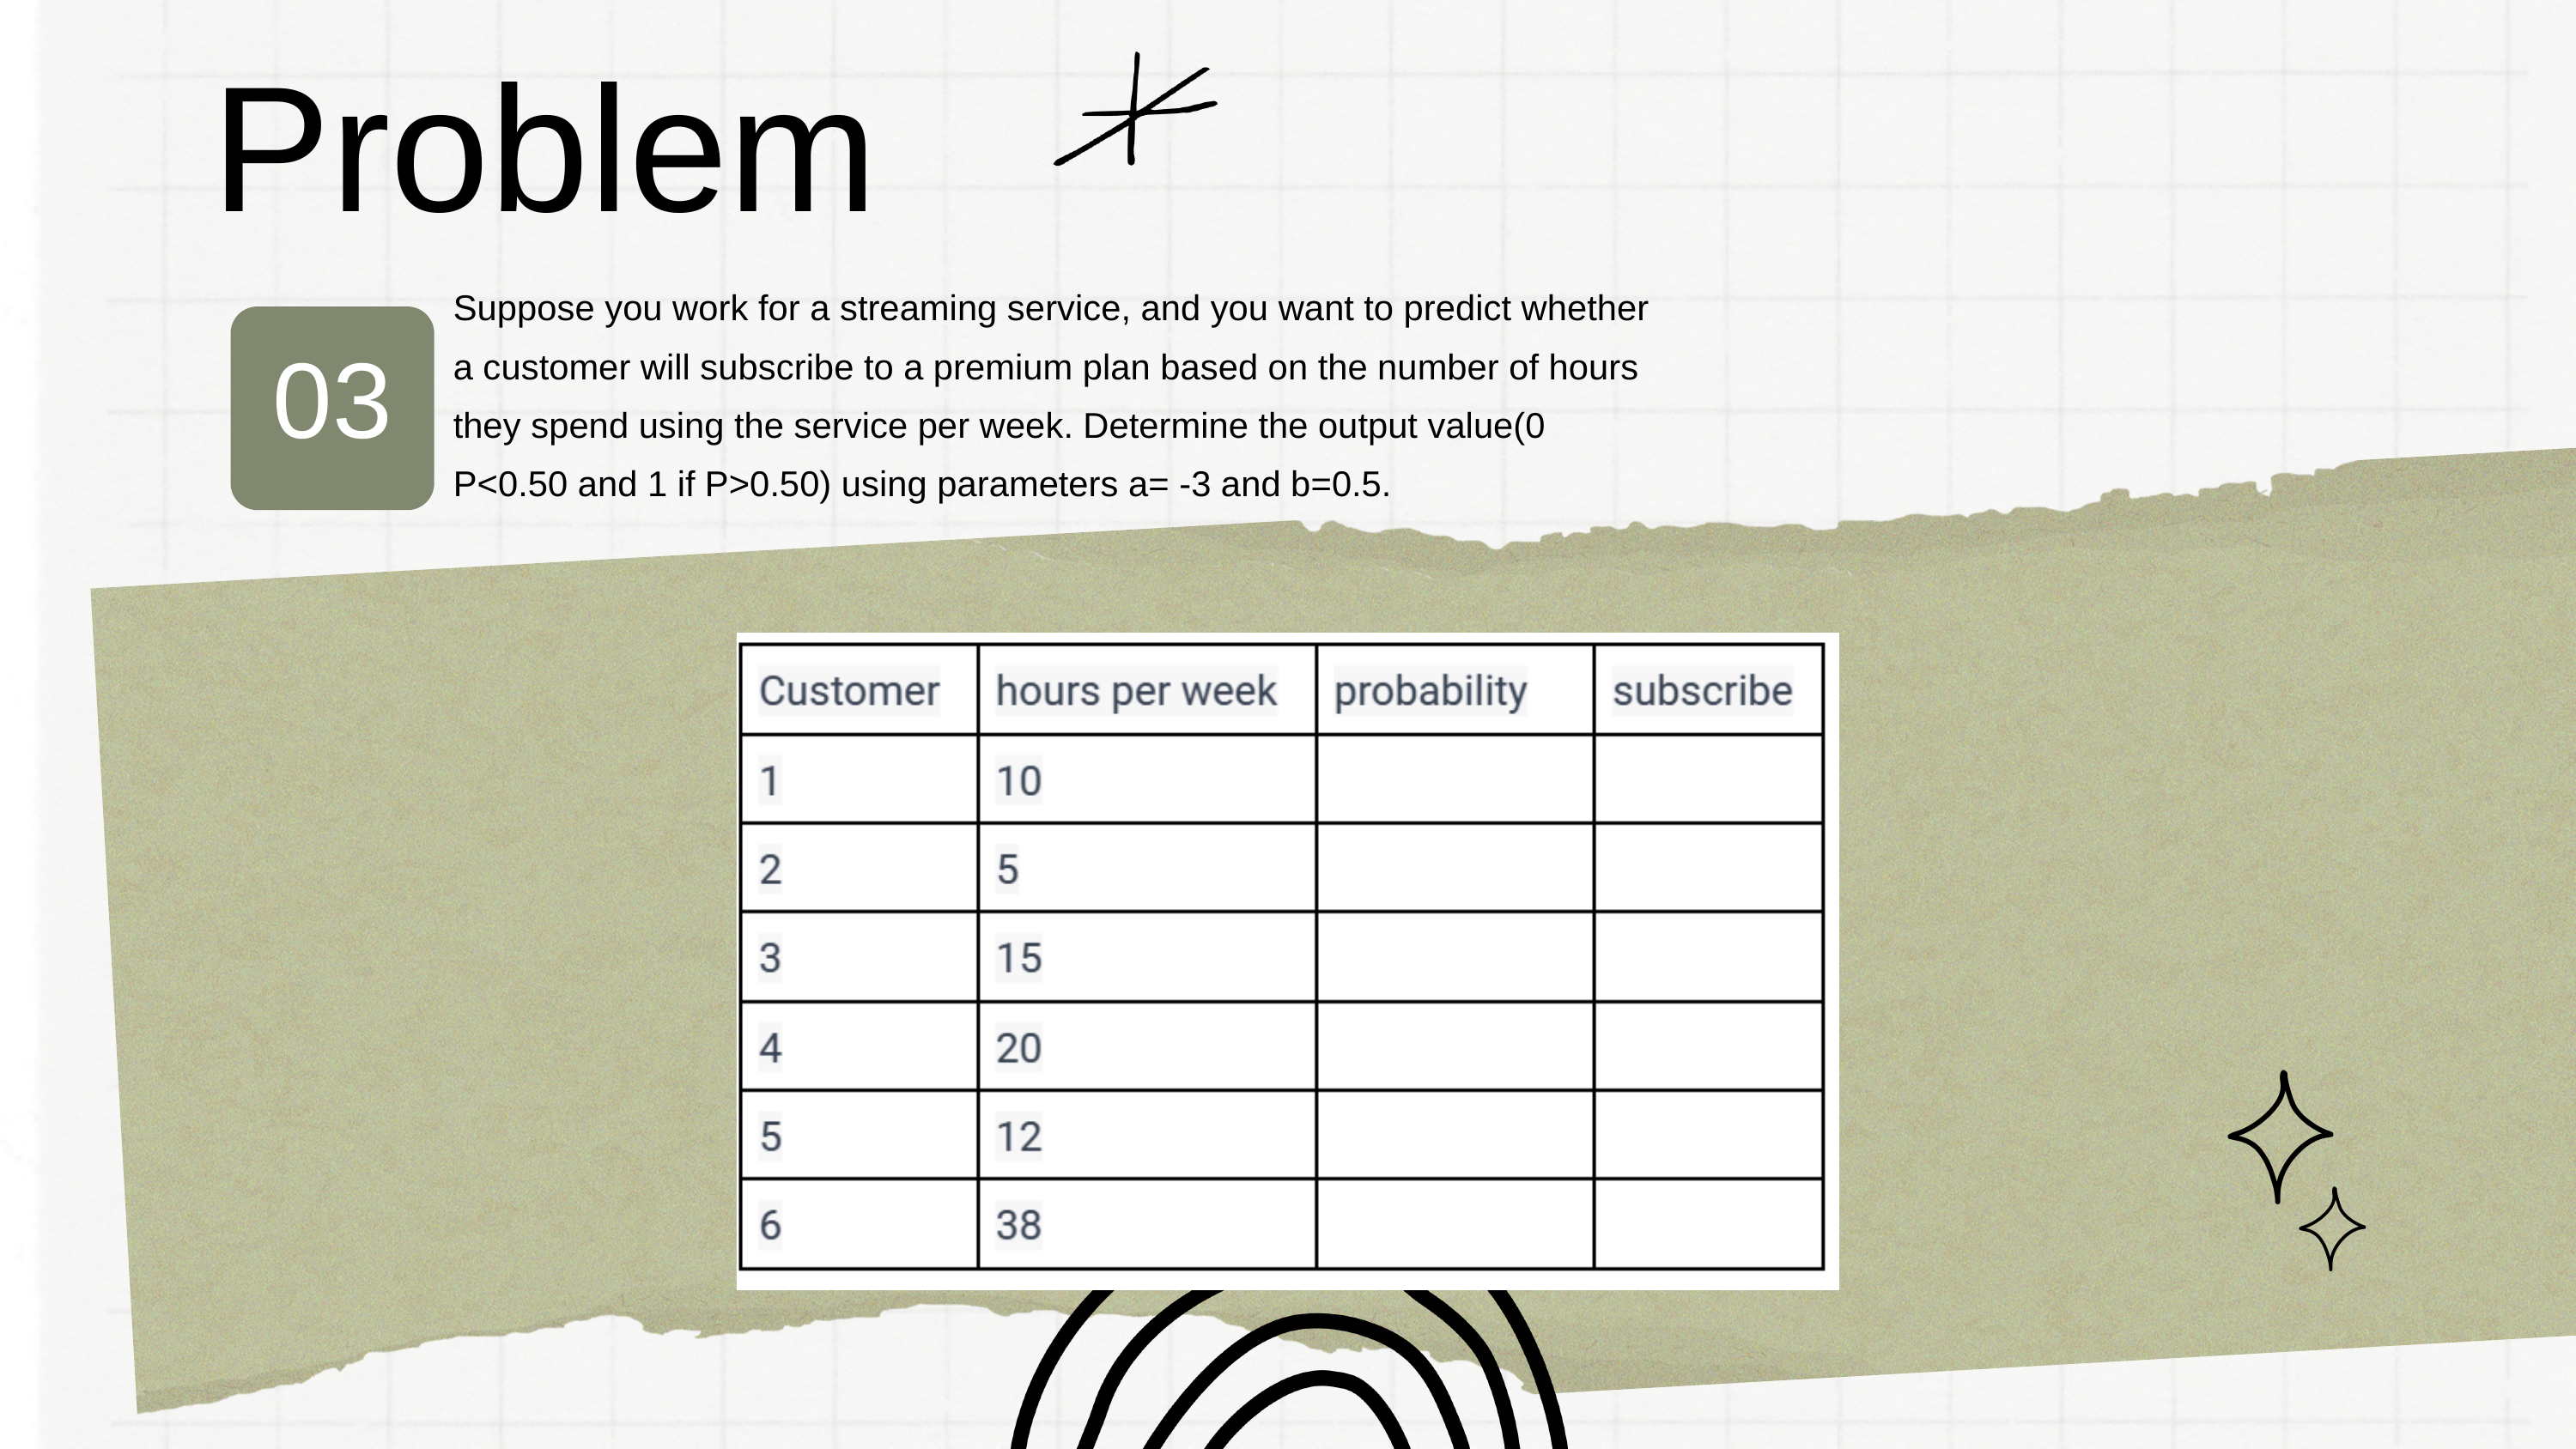

Problem
Suppose you work for a streaming service, and you want to predict whether a customer will subscribe to a premium plan based on the number of hours they spend using the service per week. Determine the output value(0 P<0.50 and 1 if P>0.50) using parameters a= -3 and b=0.5.

03